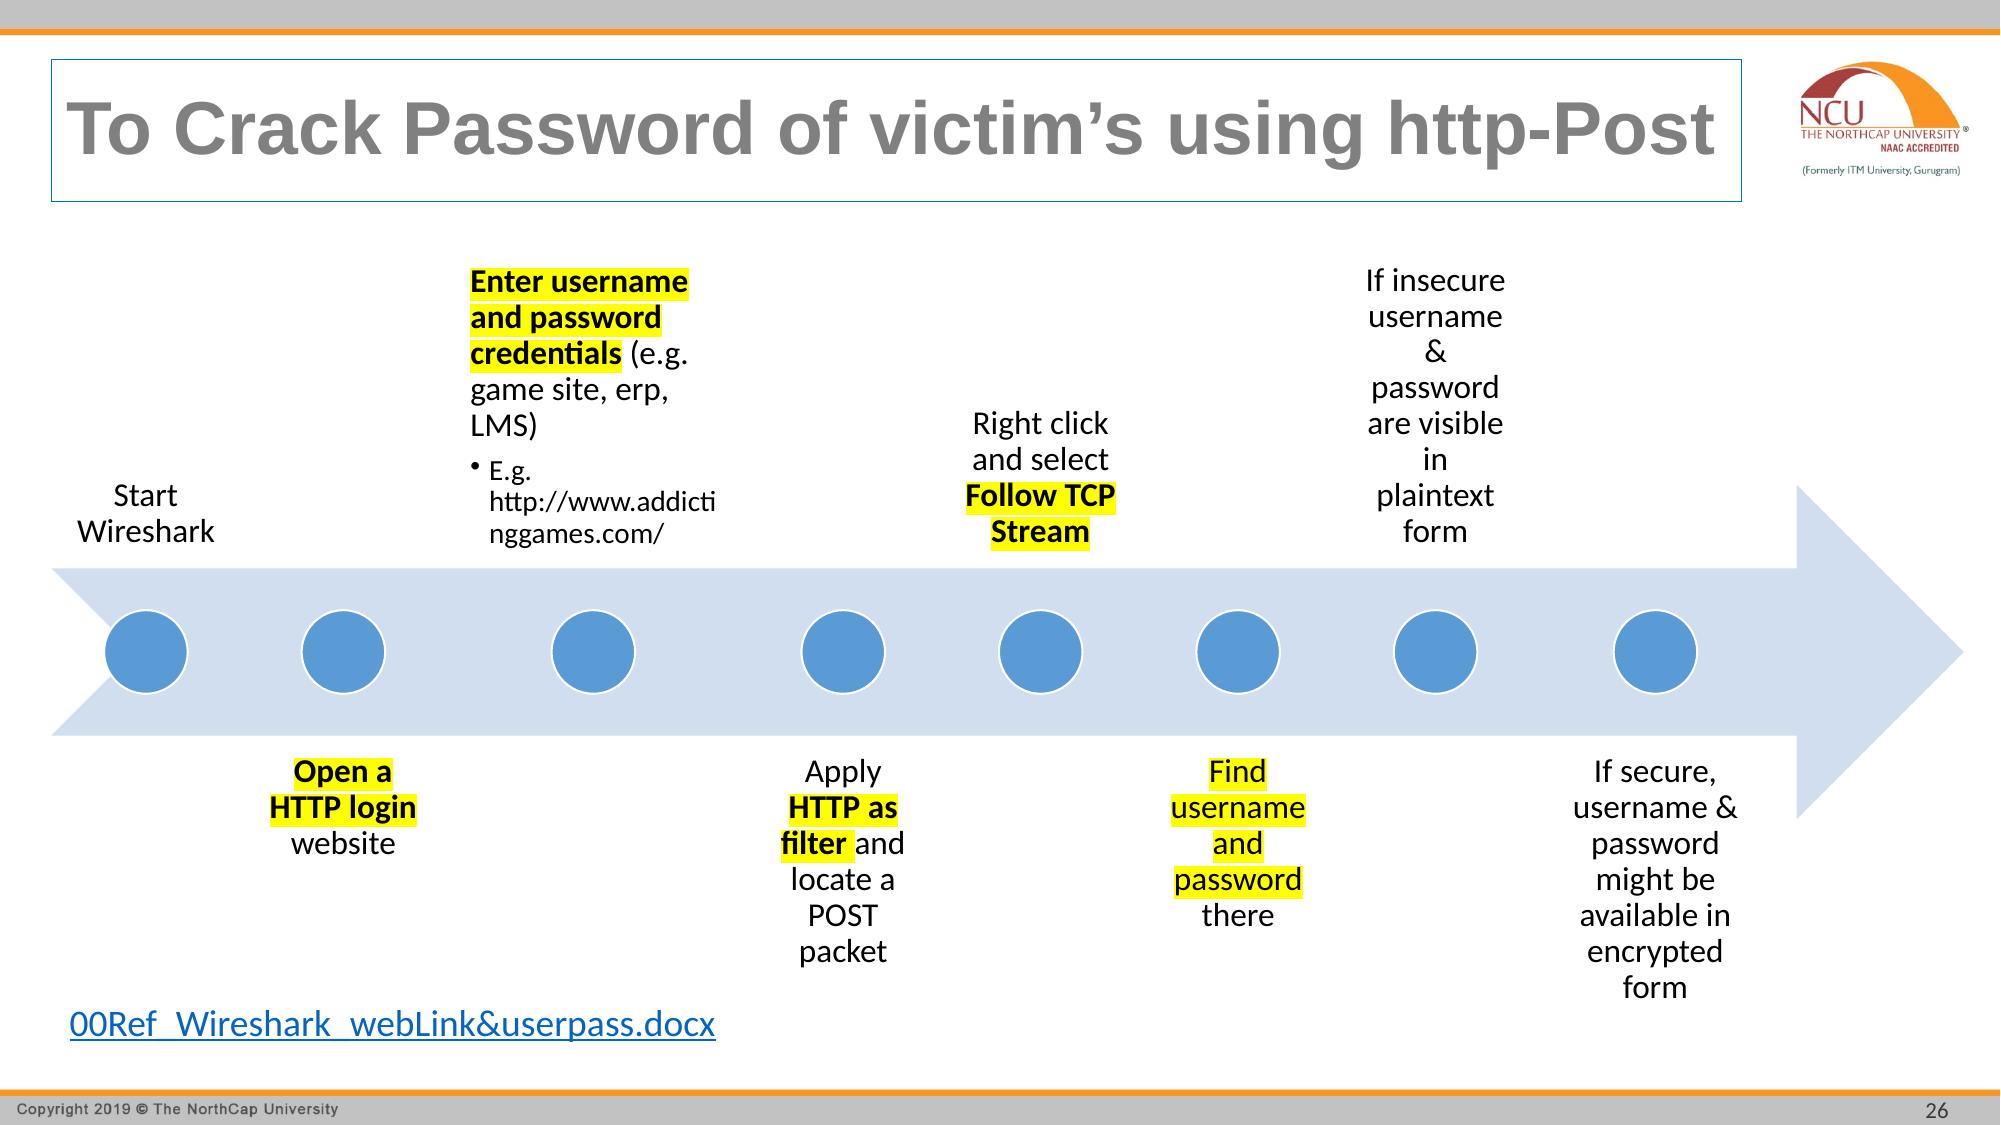

# To Crack Password of victim’s using http-Post
Start Wireshark
Open a HTTP login website
Enter username and password credentials (e.g. game site, erp, LMS)
E.g. http://www.addictinggames.com/
Apply HTTP as filter and locate a POST packet
Right click and select Follow TCP Stream
Find username and password there
If insecure username & password are visible in plaintext form
If secure, username & password might be available in encrypted form
00Ref_Wireshark_webLink&userpass.docx
26